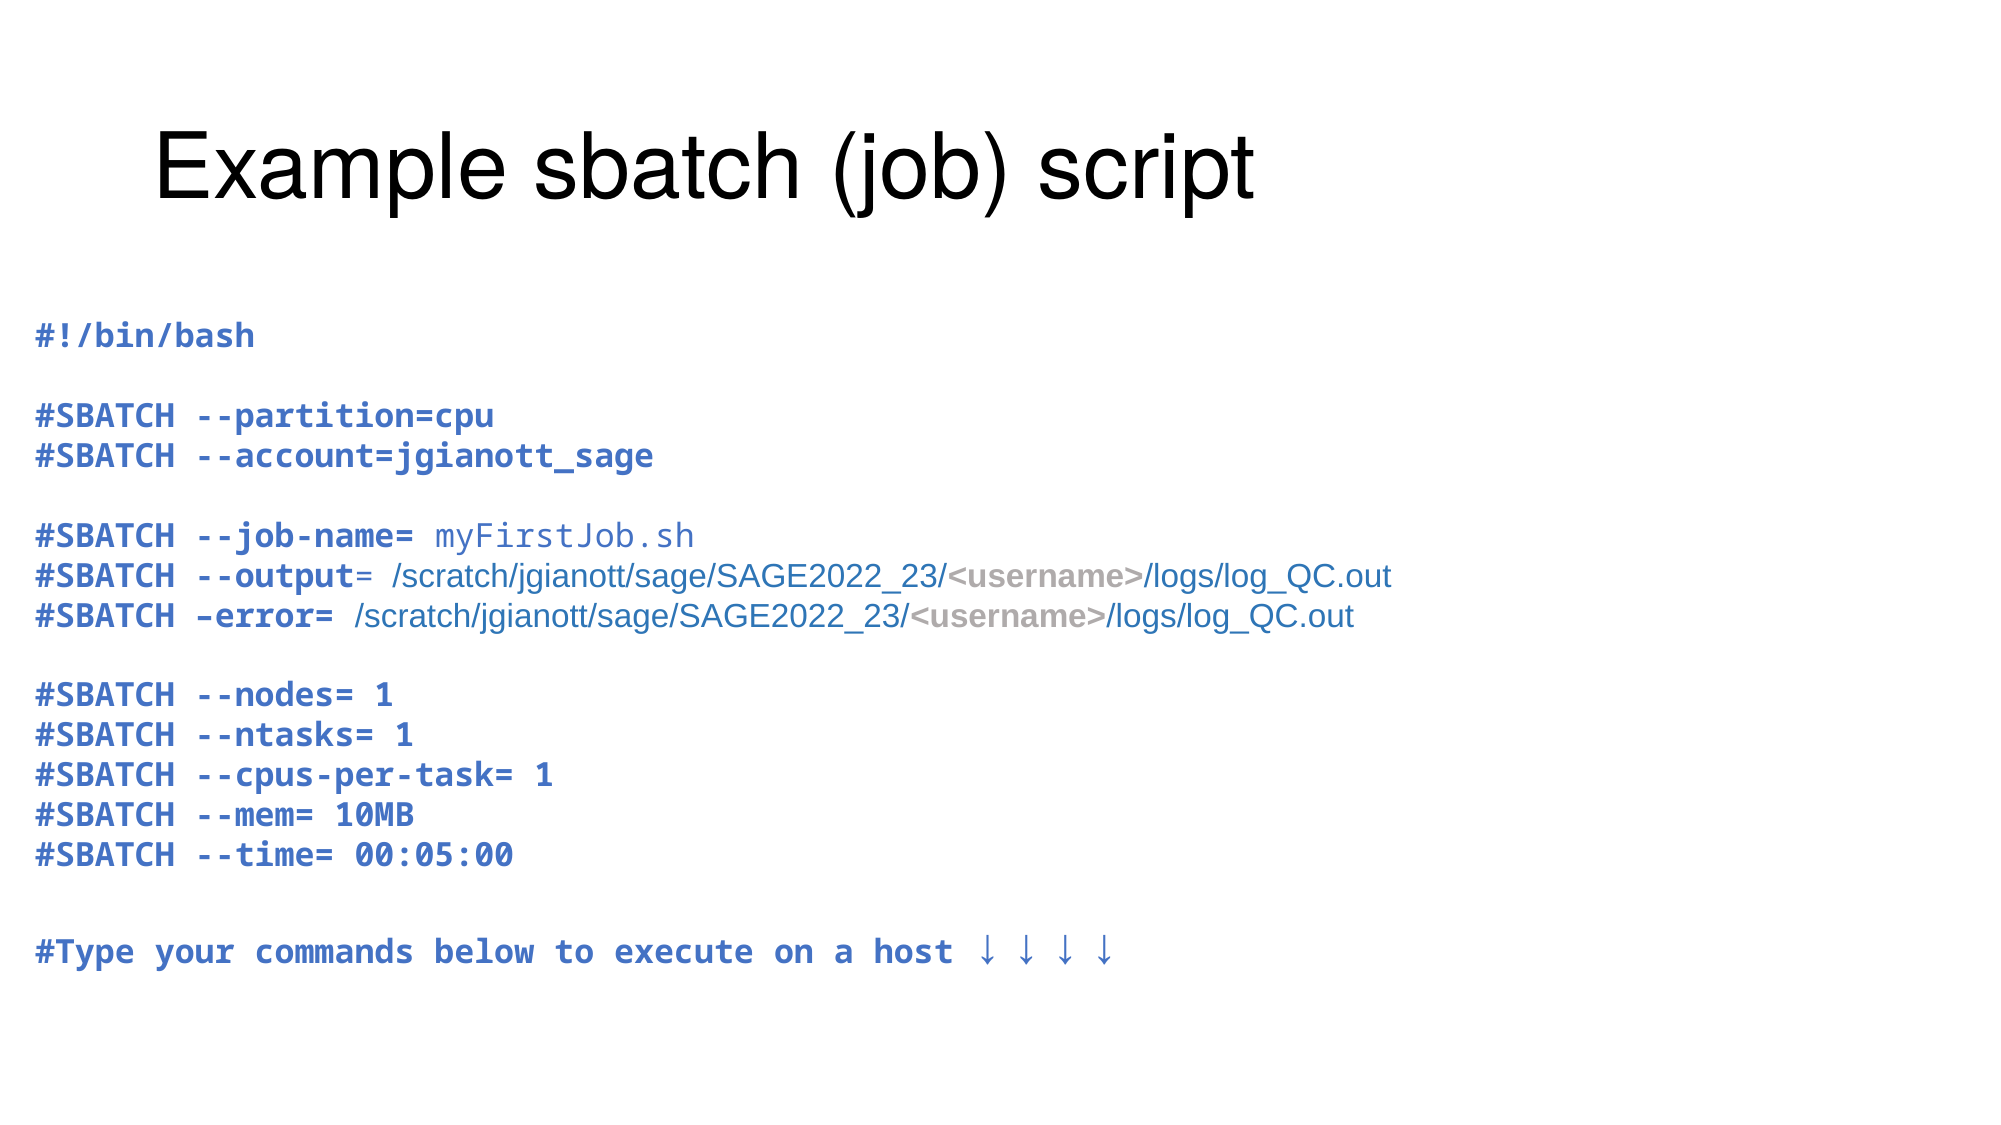

# Example sbatch (job) script
#!/bin/bash

#SBATCH --partition=cpu
#SBATCH --account=jgianott_sage

#SBATCH --job-name= myFirstJob.sh
#SBATCH --output= /scratch/jgianott/sage/SAGE2022_23/<username>/logs/log_QC.out
#SBATCH –error= /scratch/jgianott/sage/SAGE2022_23/<username>/logs/log_QC.out

#SBATCH --nodes= 1
#SBATCH --ntasks= 1
#SBATCH --cpus-per-task= 1
#SBATCH --mem= 10MB
#SBATCH --time= 00:05:00

#Type your commands below to execute on a host ↓ ↓ ↓ ↓